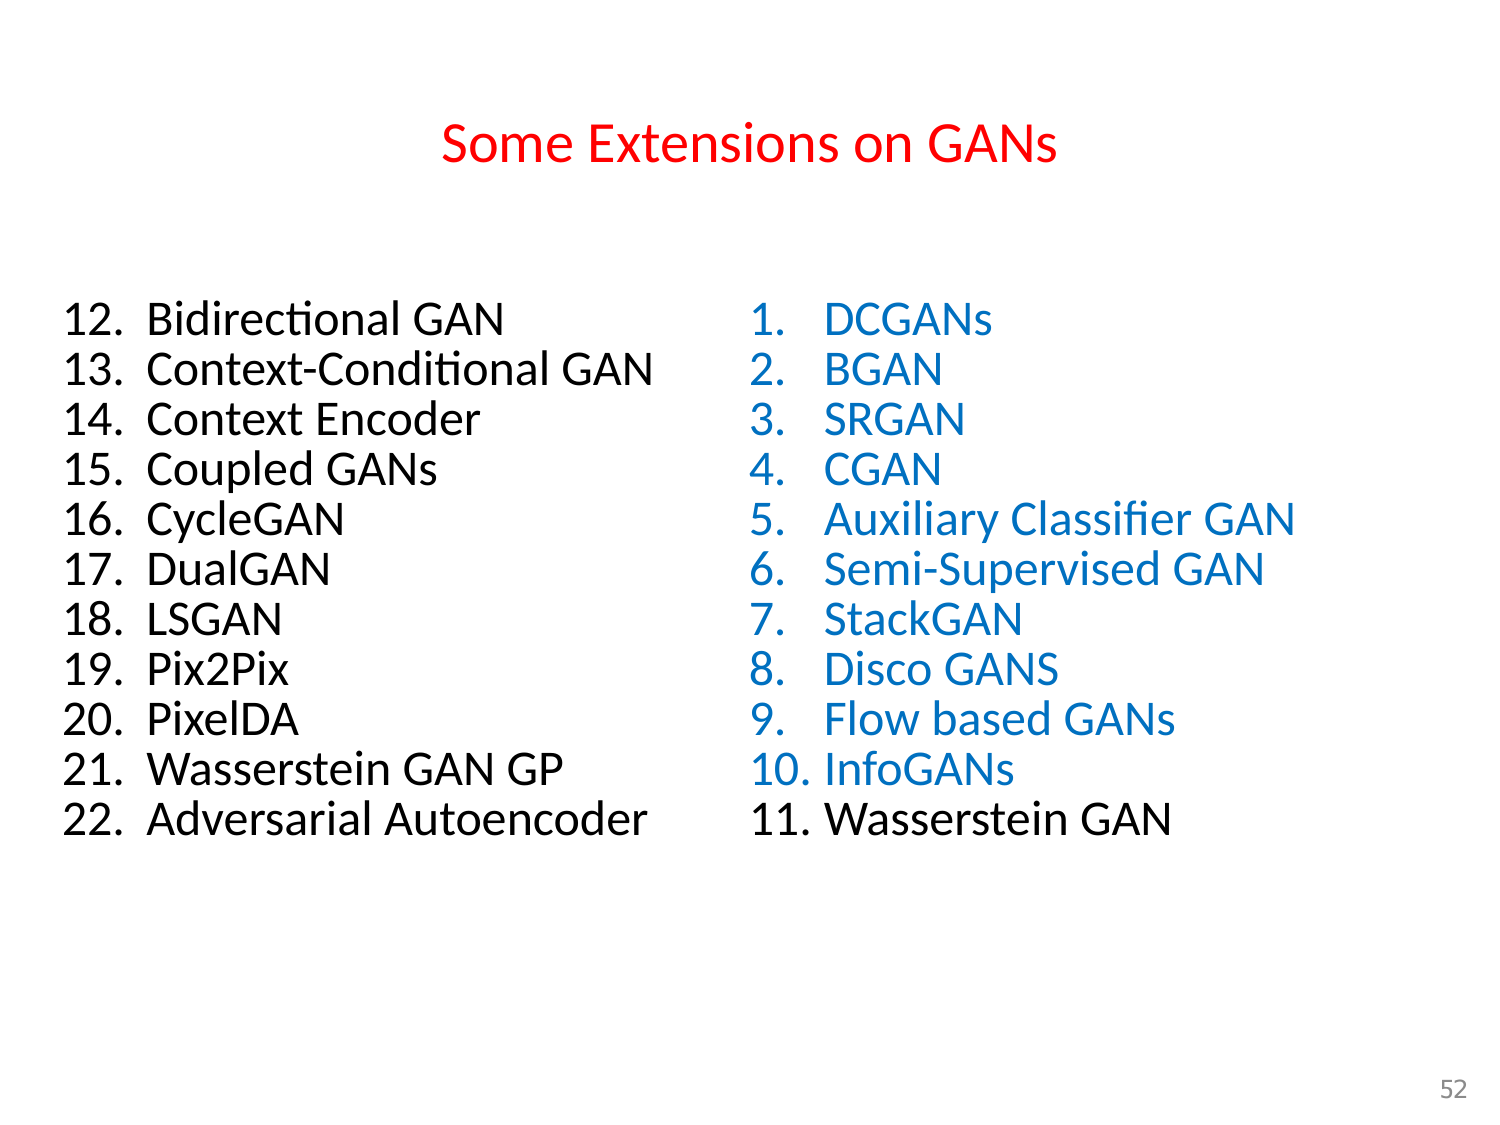

# Some Extensions on GANs
| Bidirectional GAN Context-Conditional GAN Context Encoder Coupled GANs CycleGAN DualGAN LSGAN Pix2Pix PixelDA Wasserstein GAN GP Adversarial Autoencoder | DCGANs BGAN SRGAN CGAN Auxiliary Classifier GAN Semi-Supervised GAN StackGAN Disco GANS Flow based GANs InfoGANs Wasserstein GAN |
| --- | --- |
52